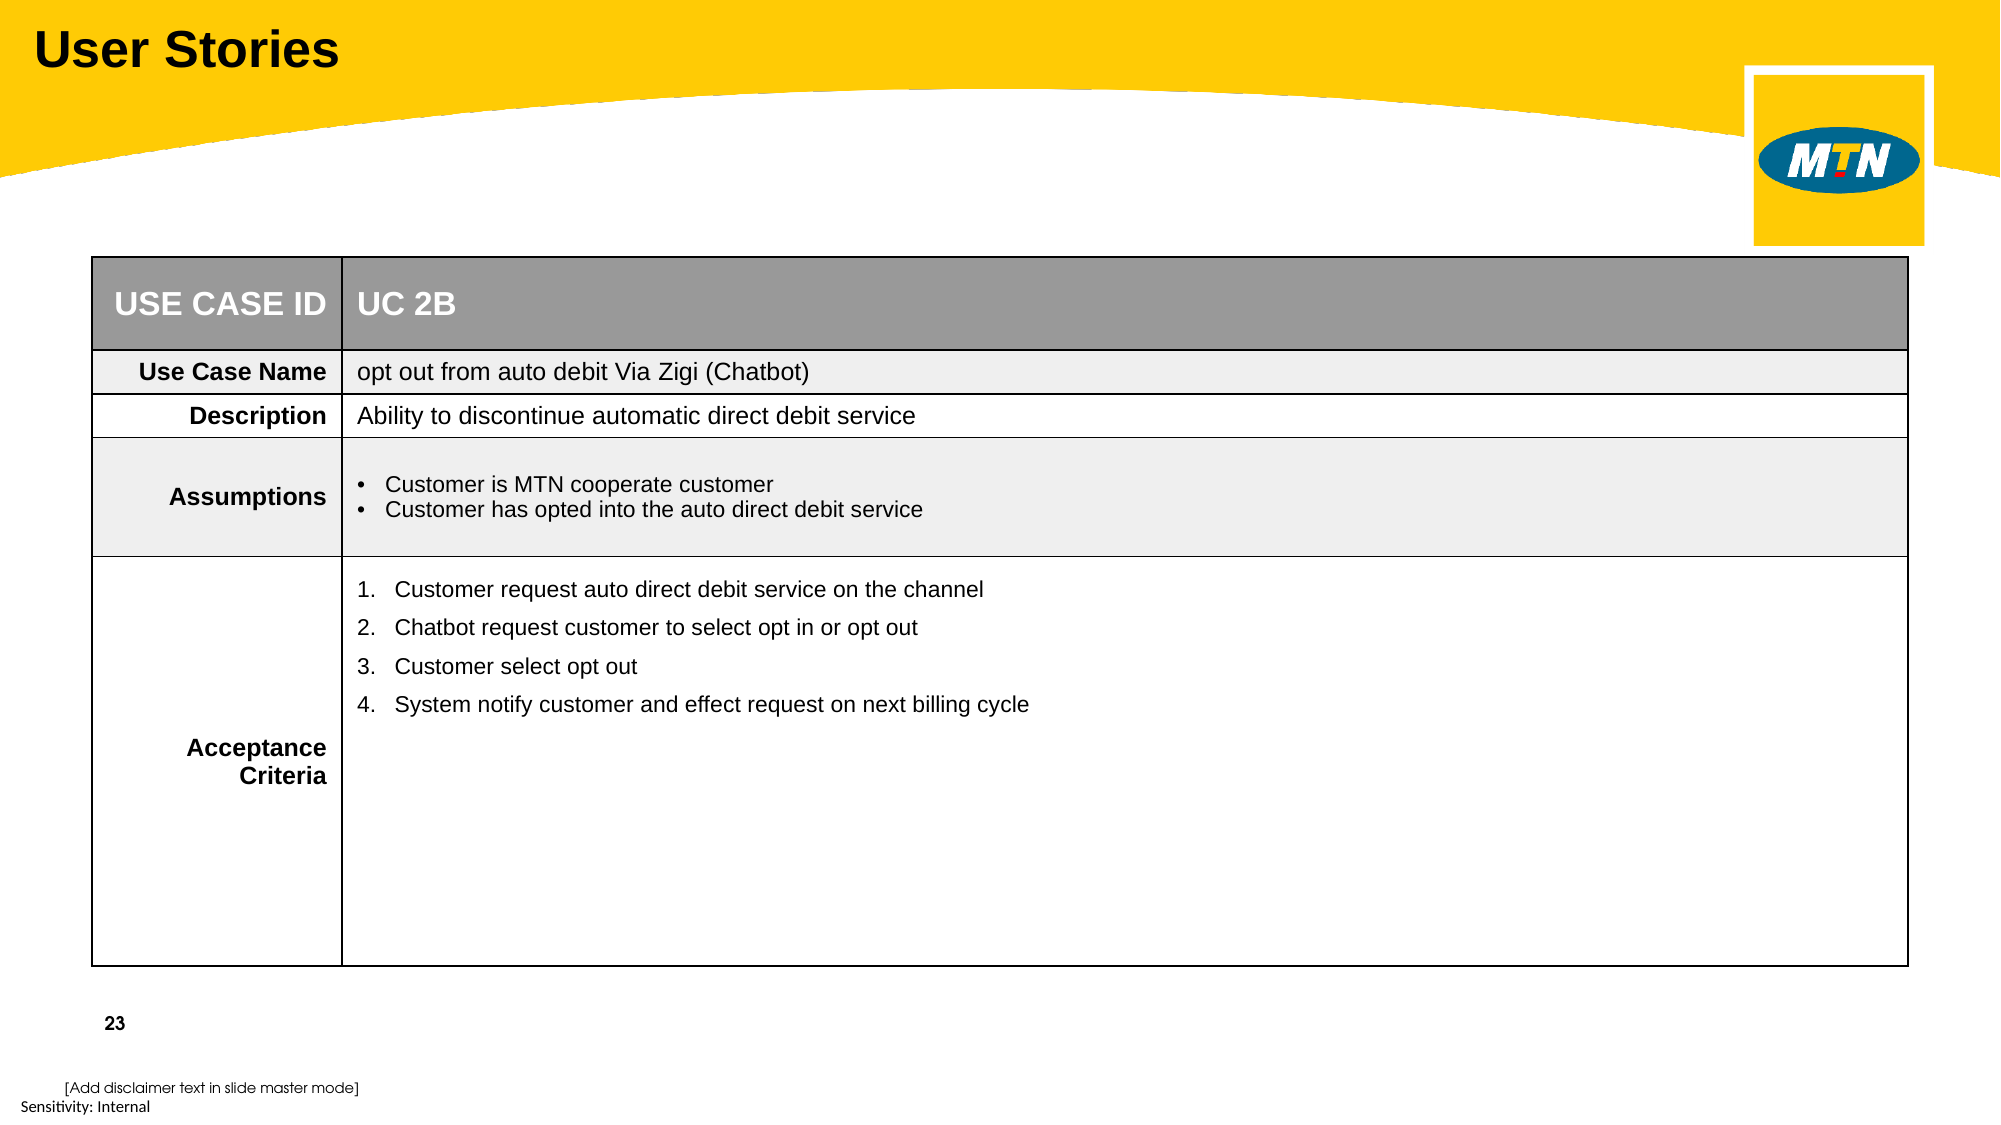

# User Stories
| USE CASE ID | UC 2B |
| --- | --- |
| Use Case Name | opt out from auto debit Via Zigi (Chatbot) |
| Description | Ability to discontinue automatic direct debit service |
| Assumptions | Customer is MTN cooperate customer Customer has opted into the auto direct debit service |
| Acceptance Criteria | Customer request auto direct debit service on the channel Chatbot request customer to select opt in or opt out Customer select opt out System notify customer and effect request on next billing cycle |